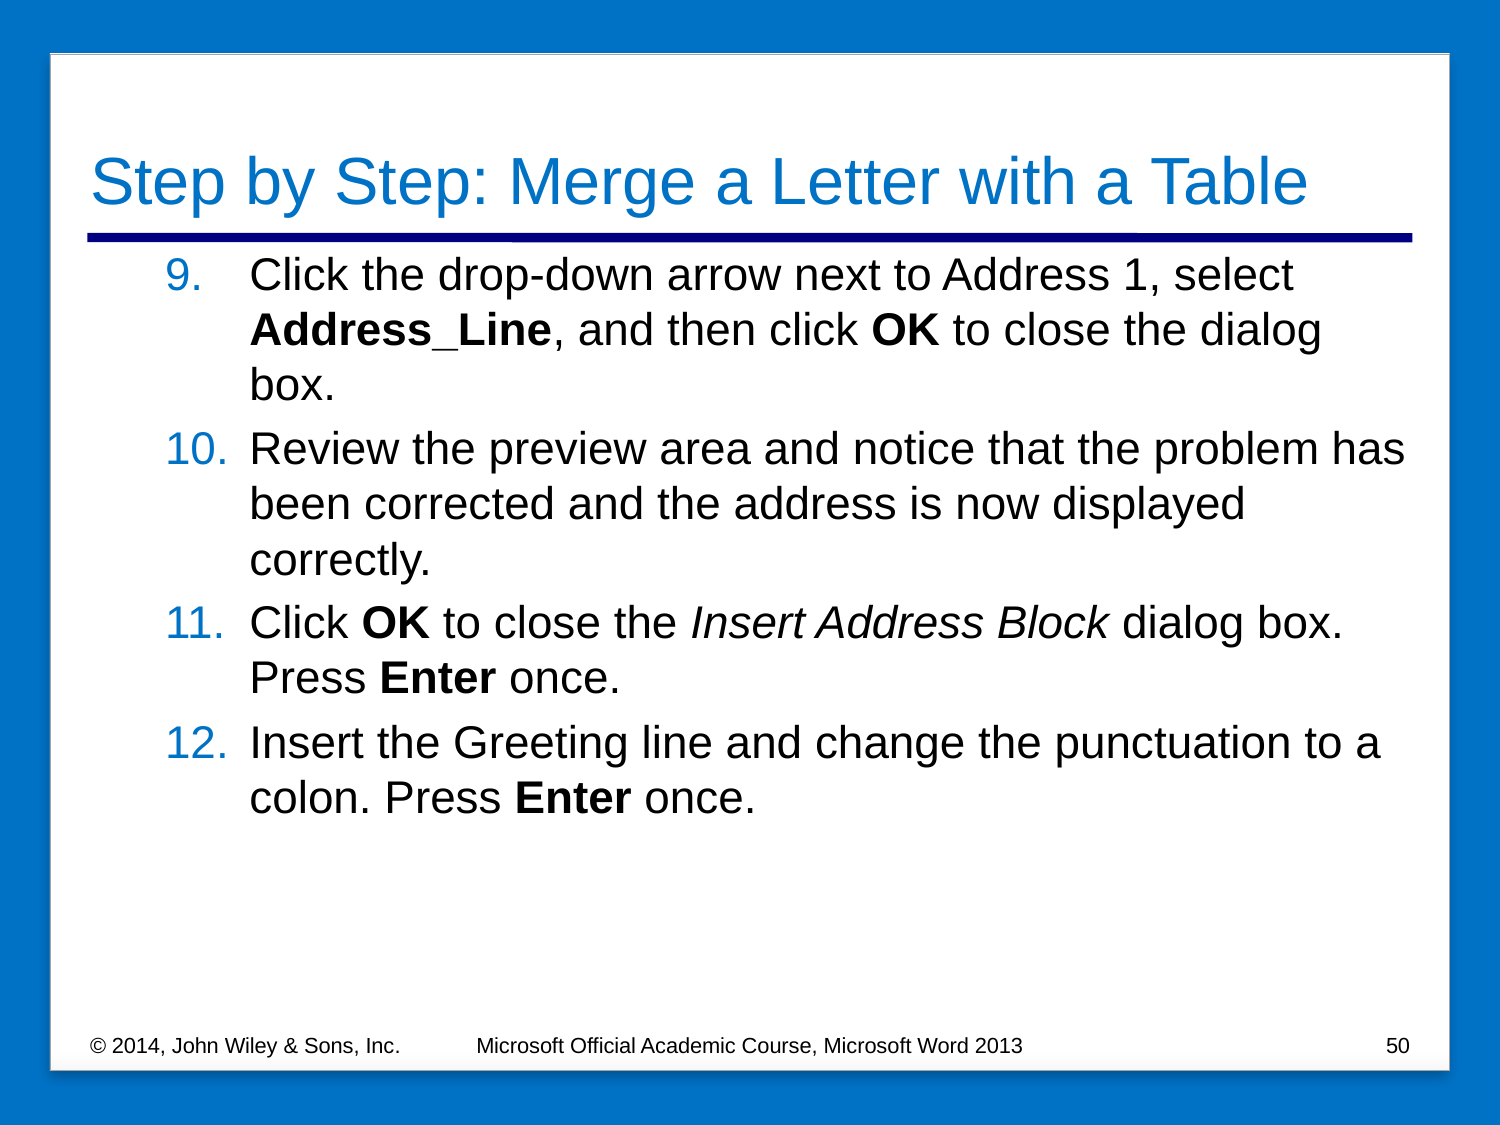

# Step by Step: Merge a Letter with a Table
Click the drop-down arrow next to Address 1, select Address_Line, and then click OK to close the dialog box.
Review the preview area and notice that the problem has been corrected and the address is now displayed correctly.
Click OK to close the Insert Address Block dialog box. Press Enter once.
Insert the Greeting line and change the punctuation to a colon. Press Enter once.
© 2014, John Wiley & Sons, Inc.
Microsoft Official Academic Course, Microsoft Word 2013
50